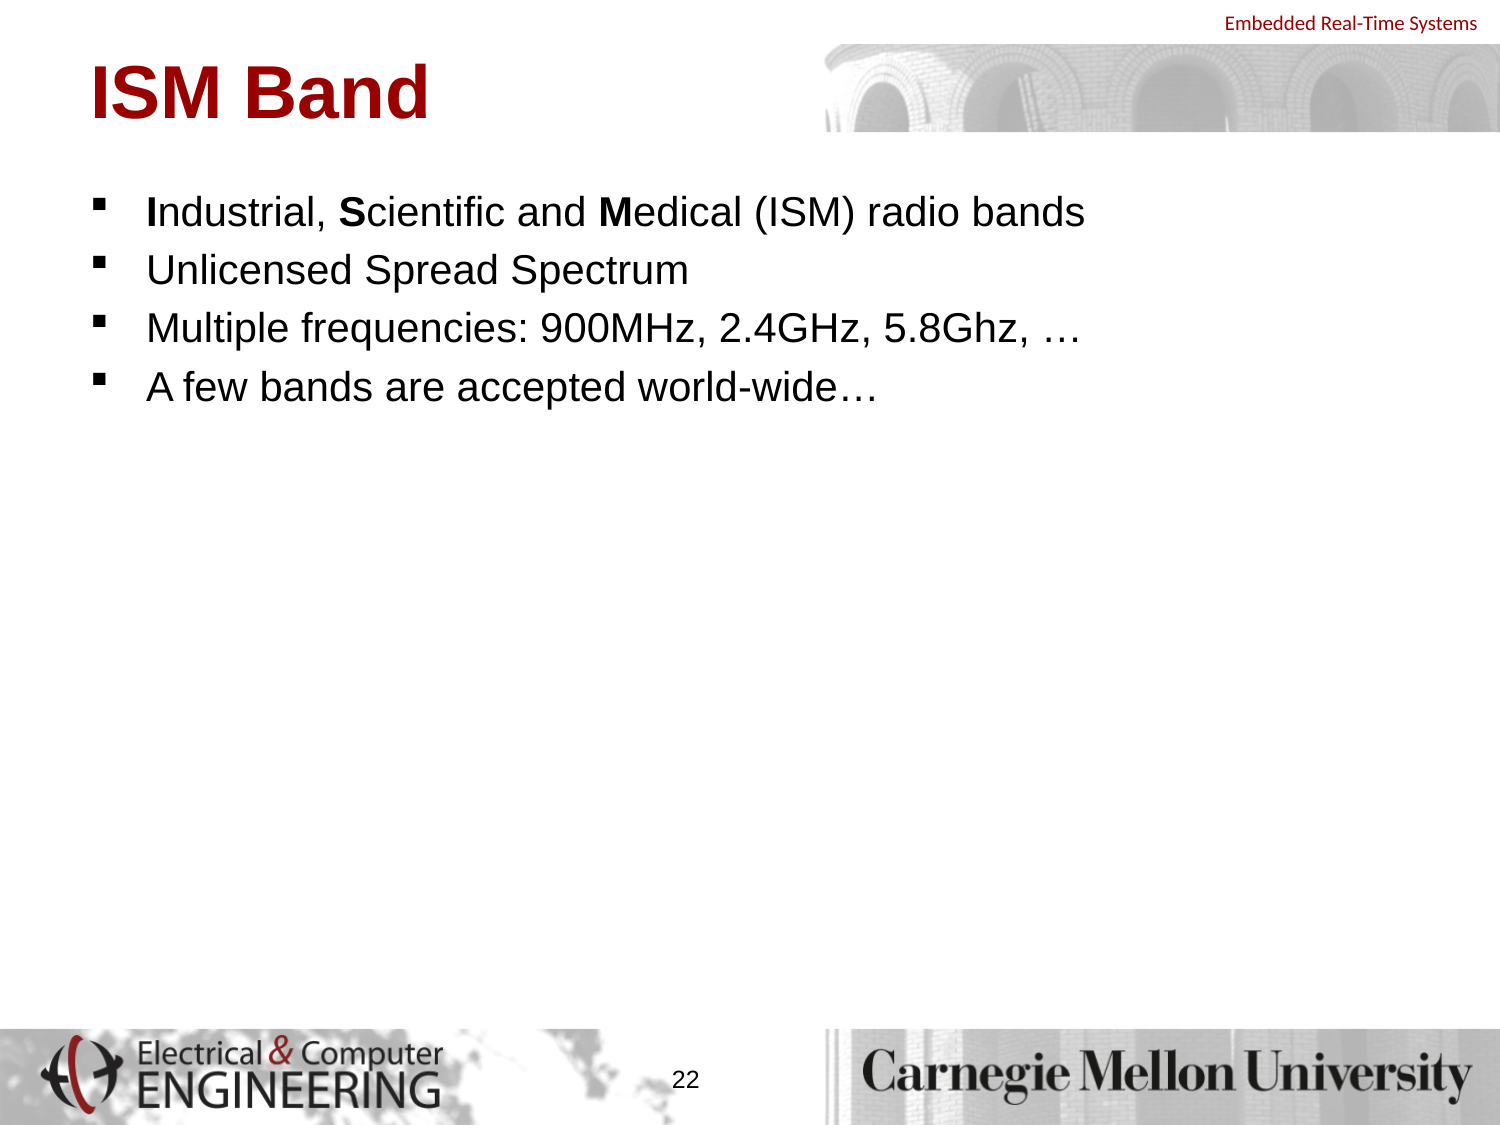

# ISM Band
Industrial, Scientific and Medical (ISM) radio bands
Unlicensed Spread Spectrum
Multiple frequencies: 900MHz, 2.4GHz, 5.8Ghz, …
A few bands are accepted world-wide…

22